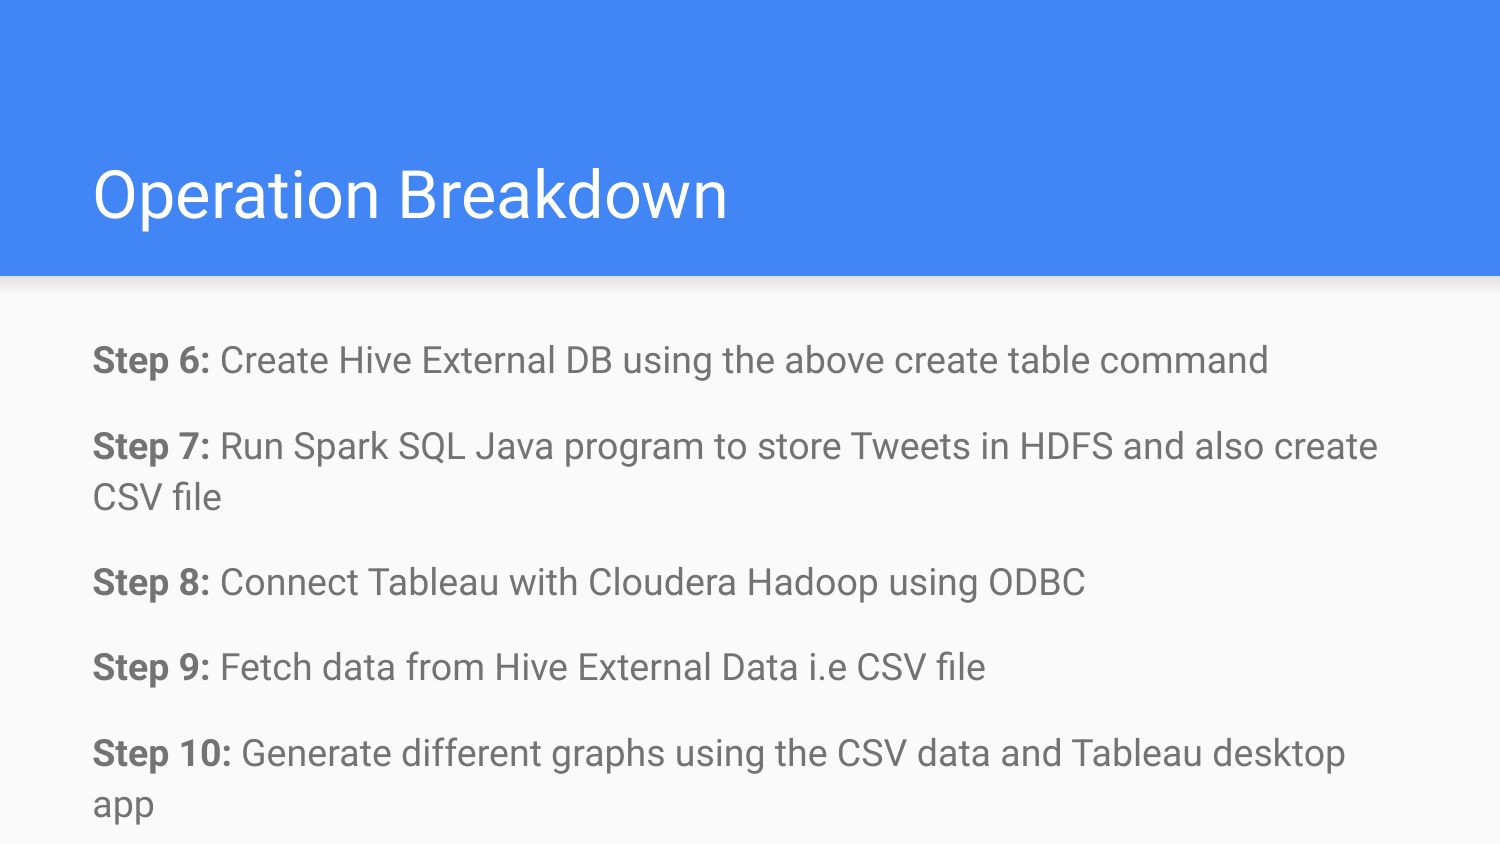

# Operation Breakdown
Step 6: Create Hive External DB using the above create table command
Step 7: Run Spark SQL Java program to store Tweets in HDFS and also create CSV file
Step 8: Connect Tableau with Cloudera Hadoop using ODBC
Step 9: Fetch data from Hive External Data i.e CSV file
Step 10: Generate different graphs using the CSV data and Tableau desktop app